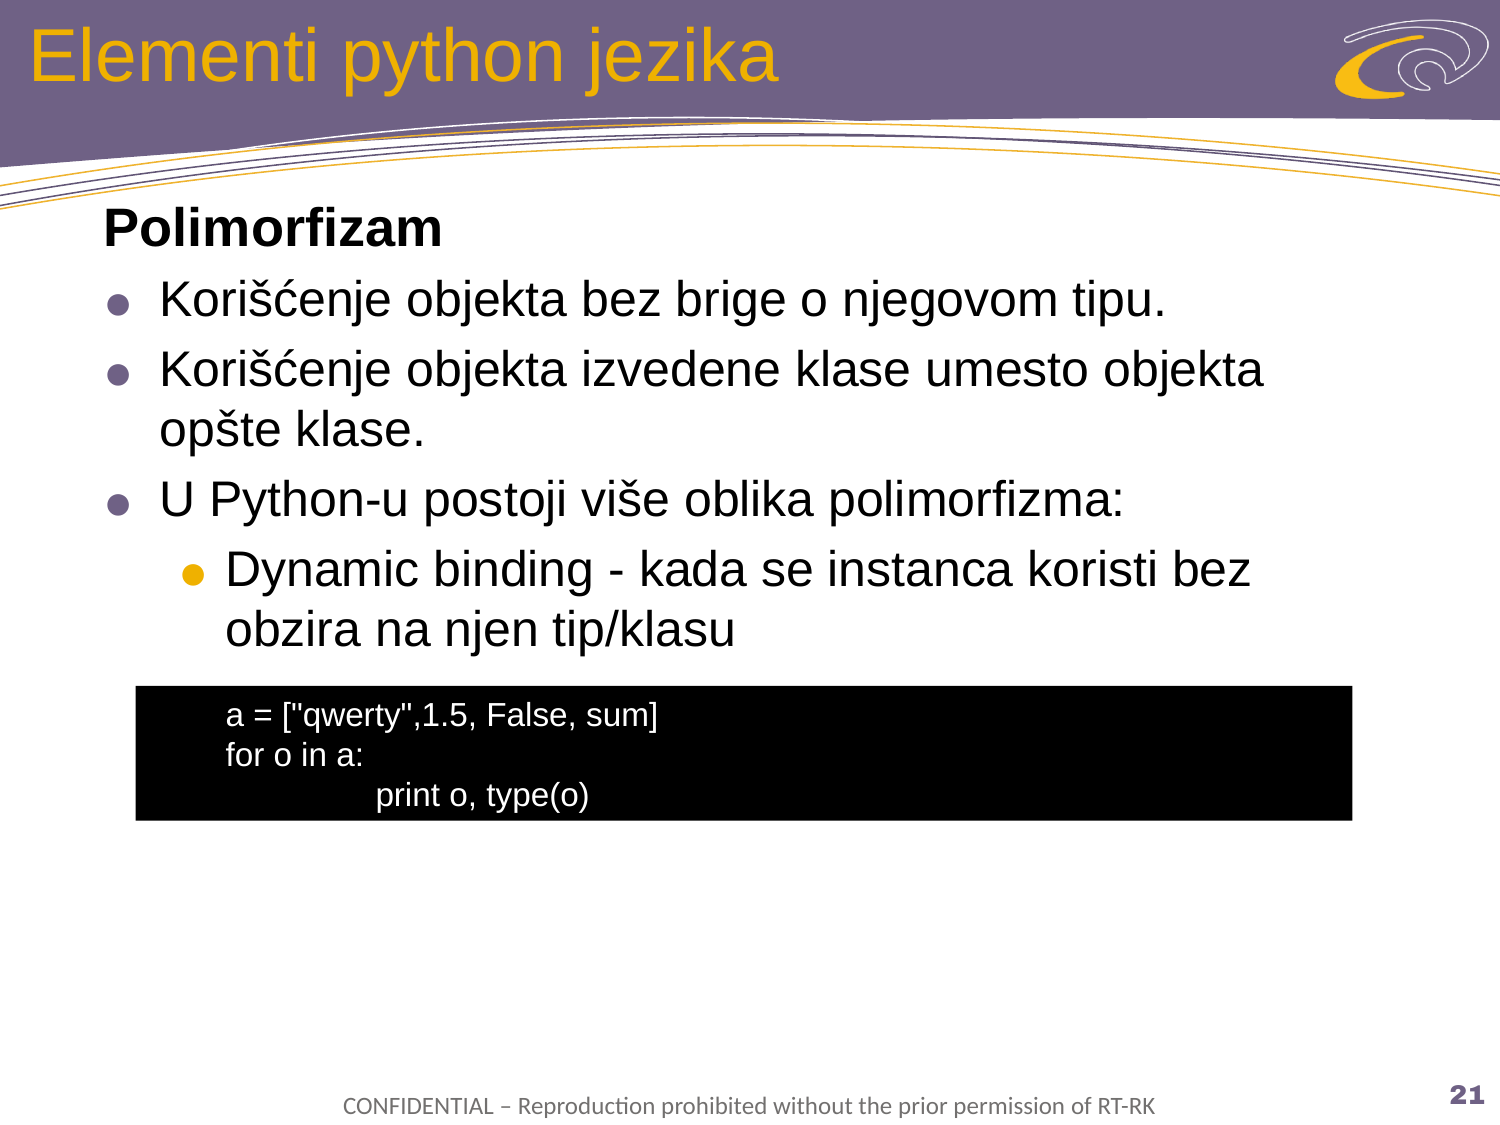

# Elementi python jezika
Polimorfizam
Korišćenje objekta bez brige o njegovom tipu.
Korišćenje objekta izvedene klase umesto objekta opšte klase.
U Python-u postoji više oblika polimorfizma:
Dynamic binding - kada se instanca koristi bez obzira na njen tip/klasu

a = ["qwerty",1.5, False, sum]
for o in a:
	print o, type(o)